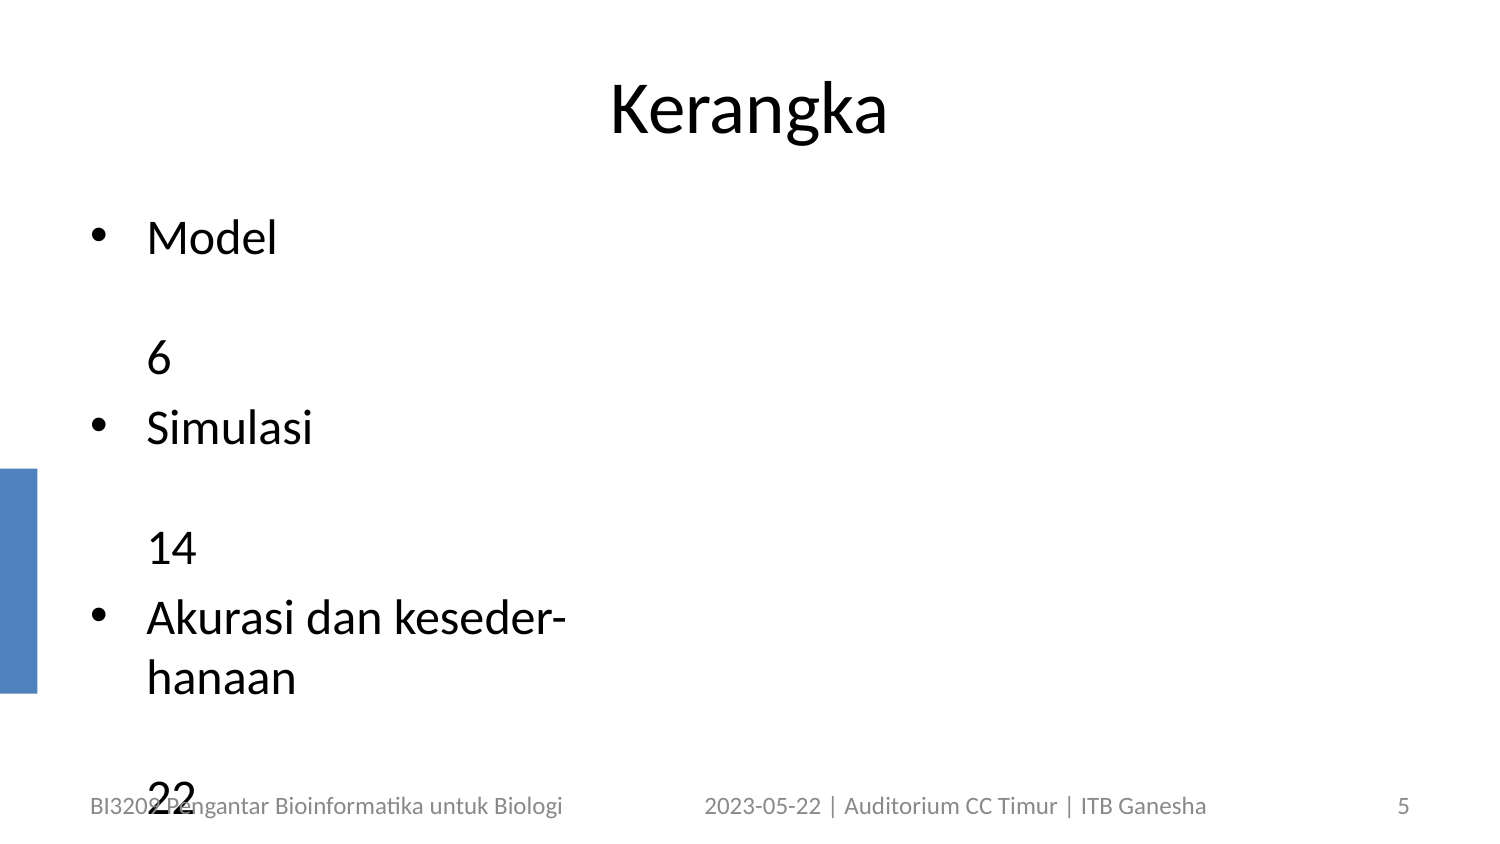

# Kerangka
Model	6
Simulasi	14
Akurasi dan keseder-
hanaan	22
Bioinformatika
Fiksi atau impian?	30

BI3209 Pengantar Bioinformatika untuk Biologi
2023-05-22 | Auditorium CC Timur | ITB Ganesha
5